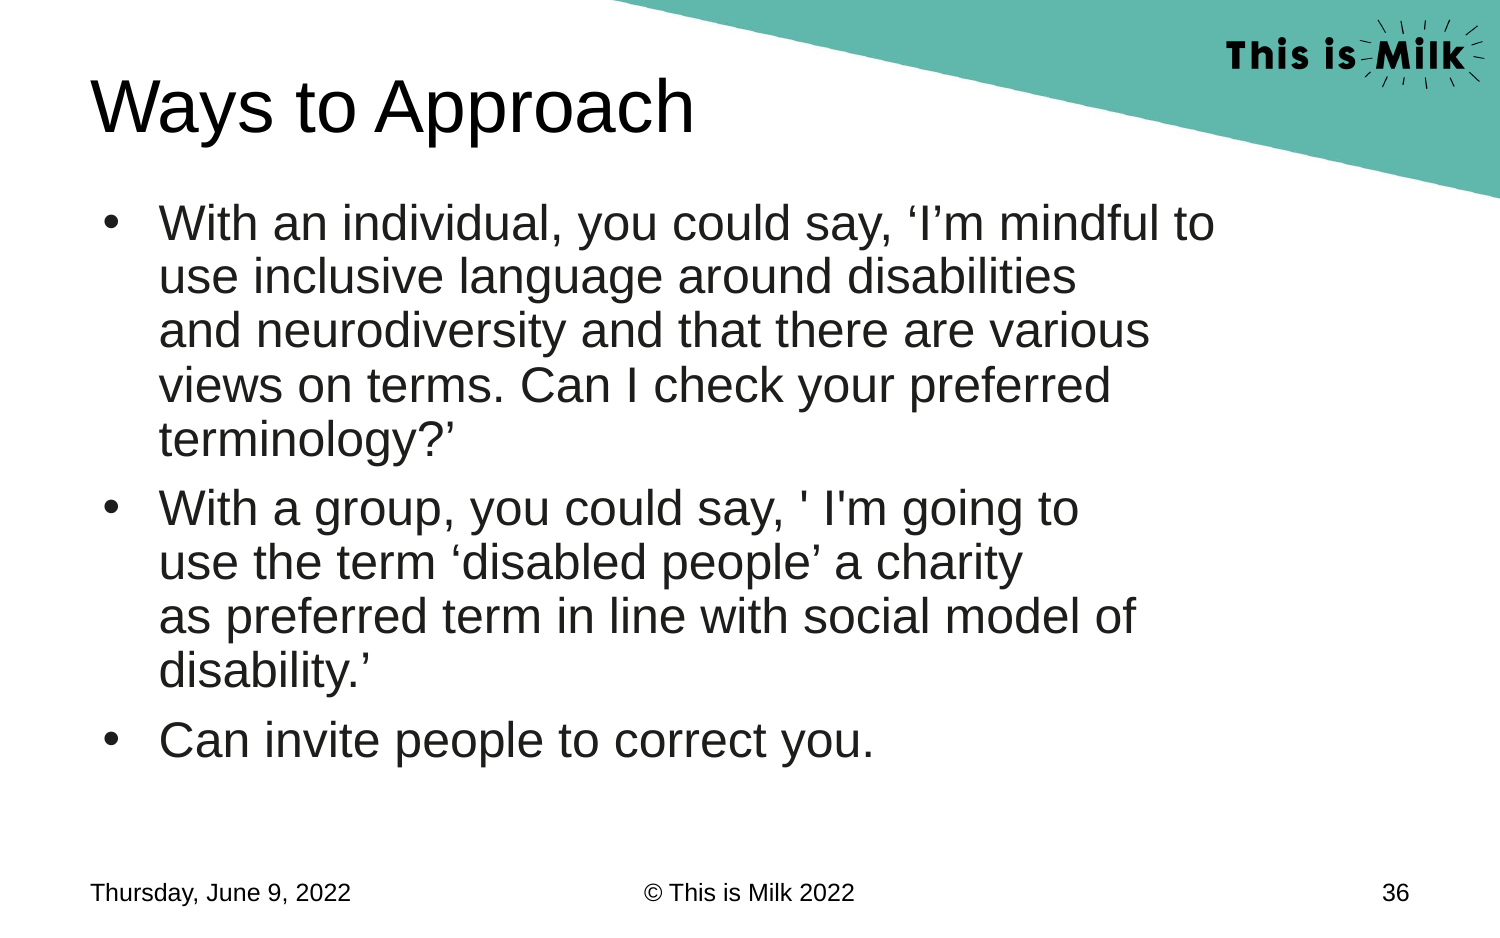

Ways to Approach
With an individual, you could say, ‘I’m mindful to use inclusive language around disabilities and neurodiversity and that there are various views on terms. Can I check your preferred terminology?’
With a group, you could say, ' I'm going to use the term ‘disabled people’ a charity as preferred term in line with social model of disability.’
Can invite people to correct you.

Thursday, June 9, 2022
© This is Milk 2022
36